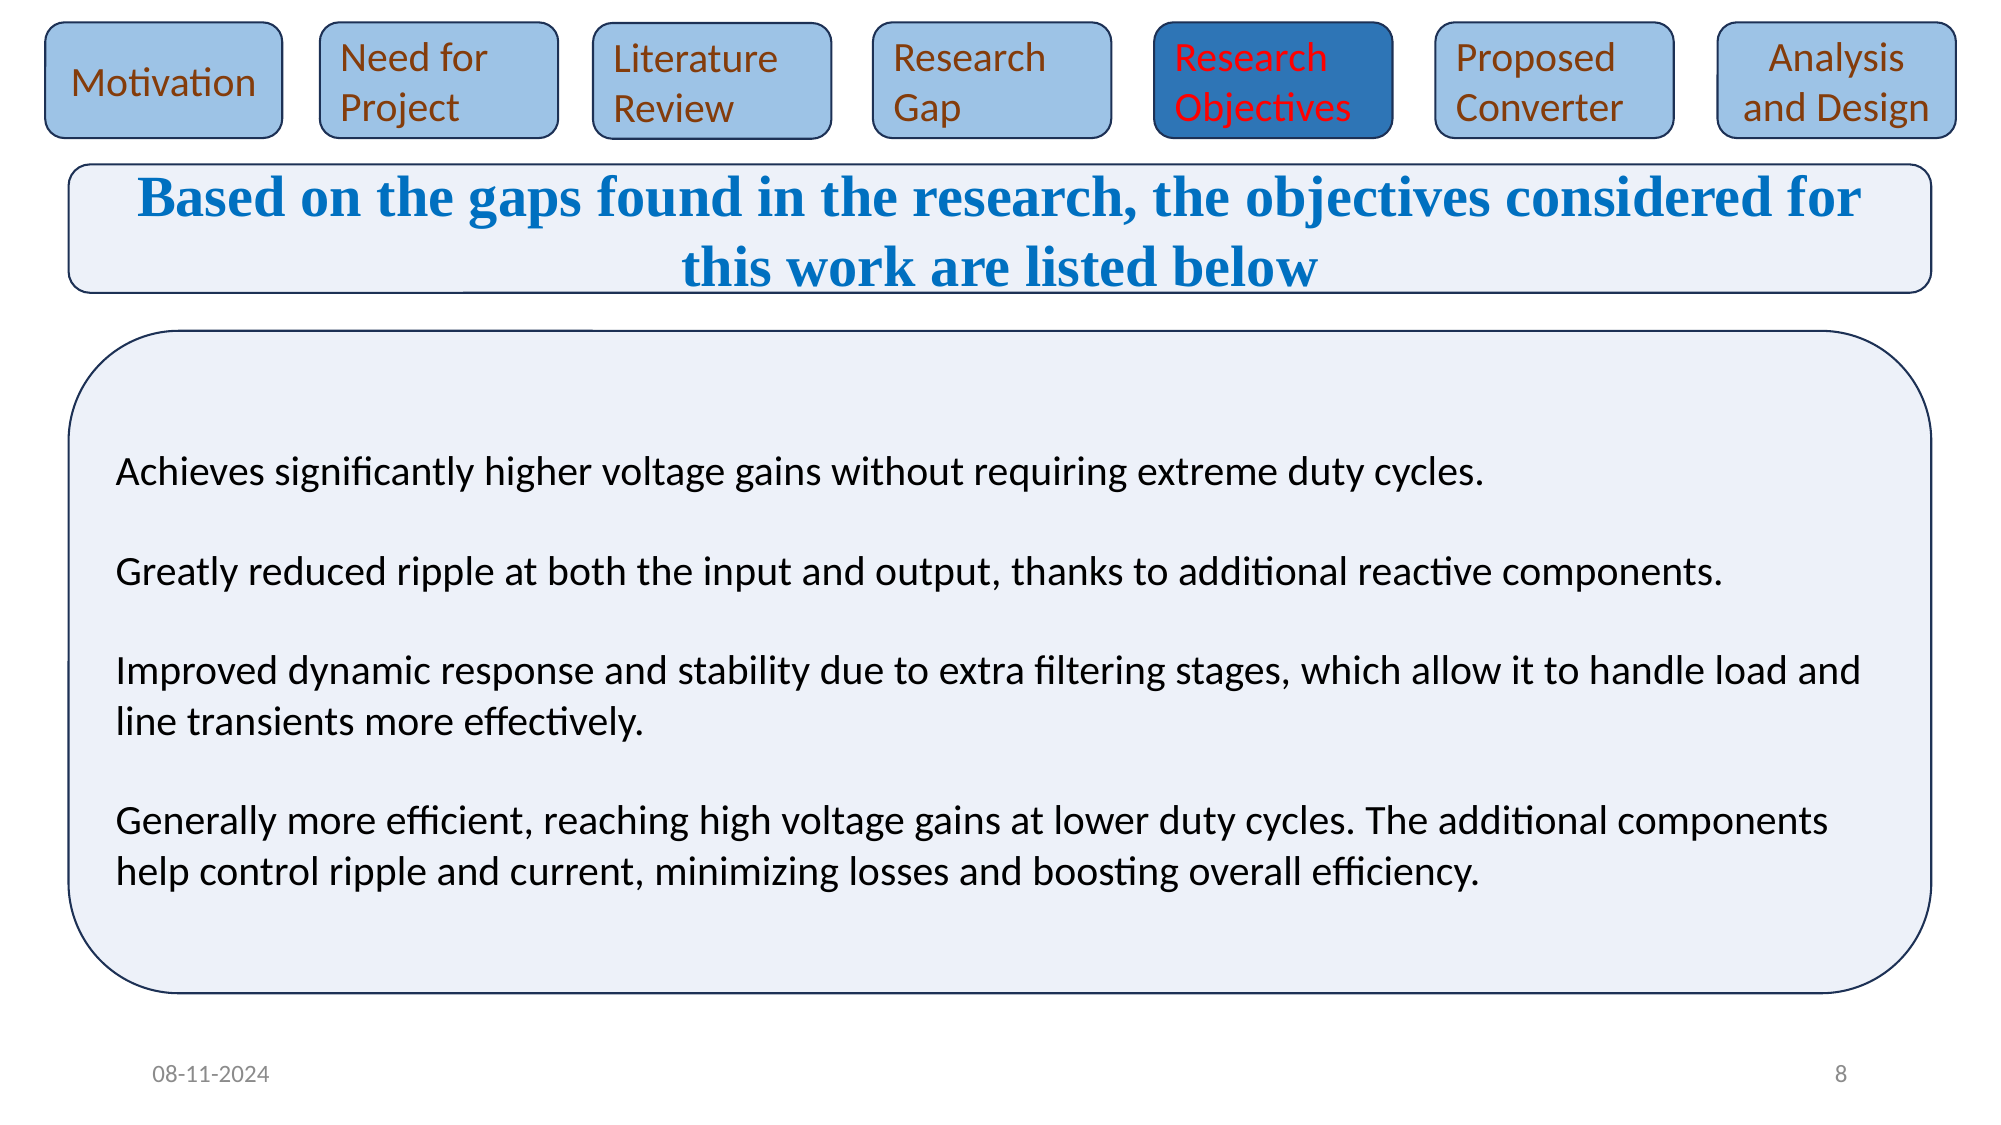

Research Gap
Research Objectives
Proposed Converter
Need for Project

Analysis and Design

Motivation
Literature Review

Based on the gaps found in the research, the objectives considered for this work are listed below

Achieves significantly higher voltage gains without requiring extreme duty cycles.

Greatly reduced ripple at both the input and output, thanks to additional reactive components.

Improved dynamic response and stability due to extra filtering stages, which allow it to handle load and line transients more effectively.

Generally more efficient, reaching high voltage gains at lower duty cycles. The additional components help control ripple and current, minimizing losses and boosting overall efficiency.

08-11-2024
8